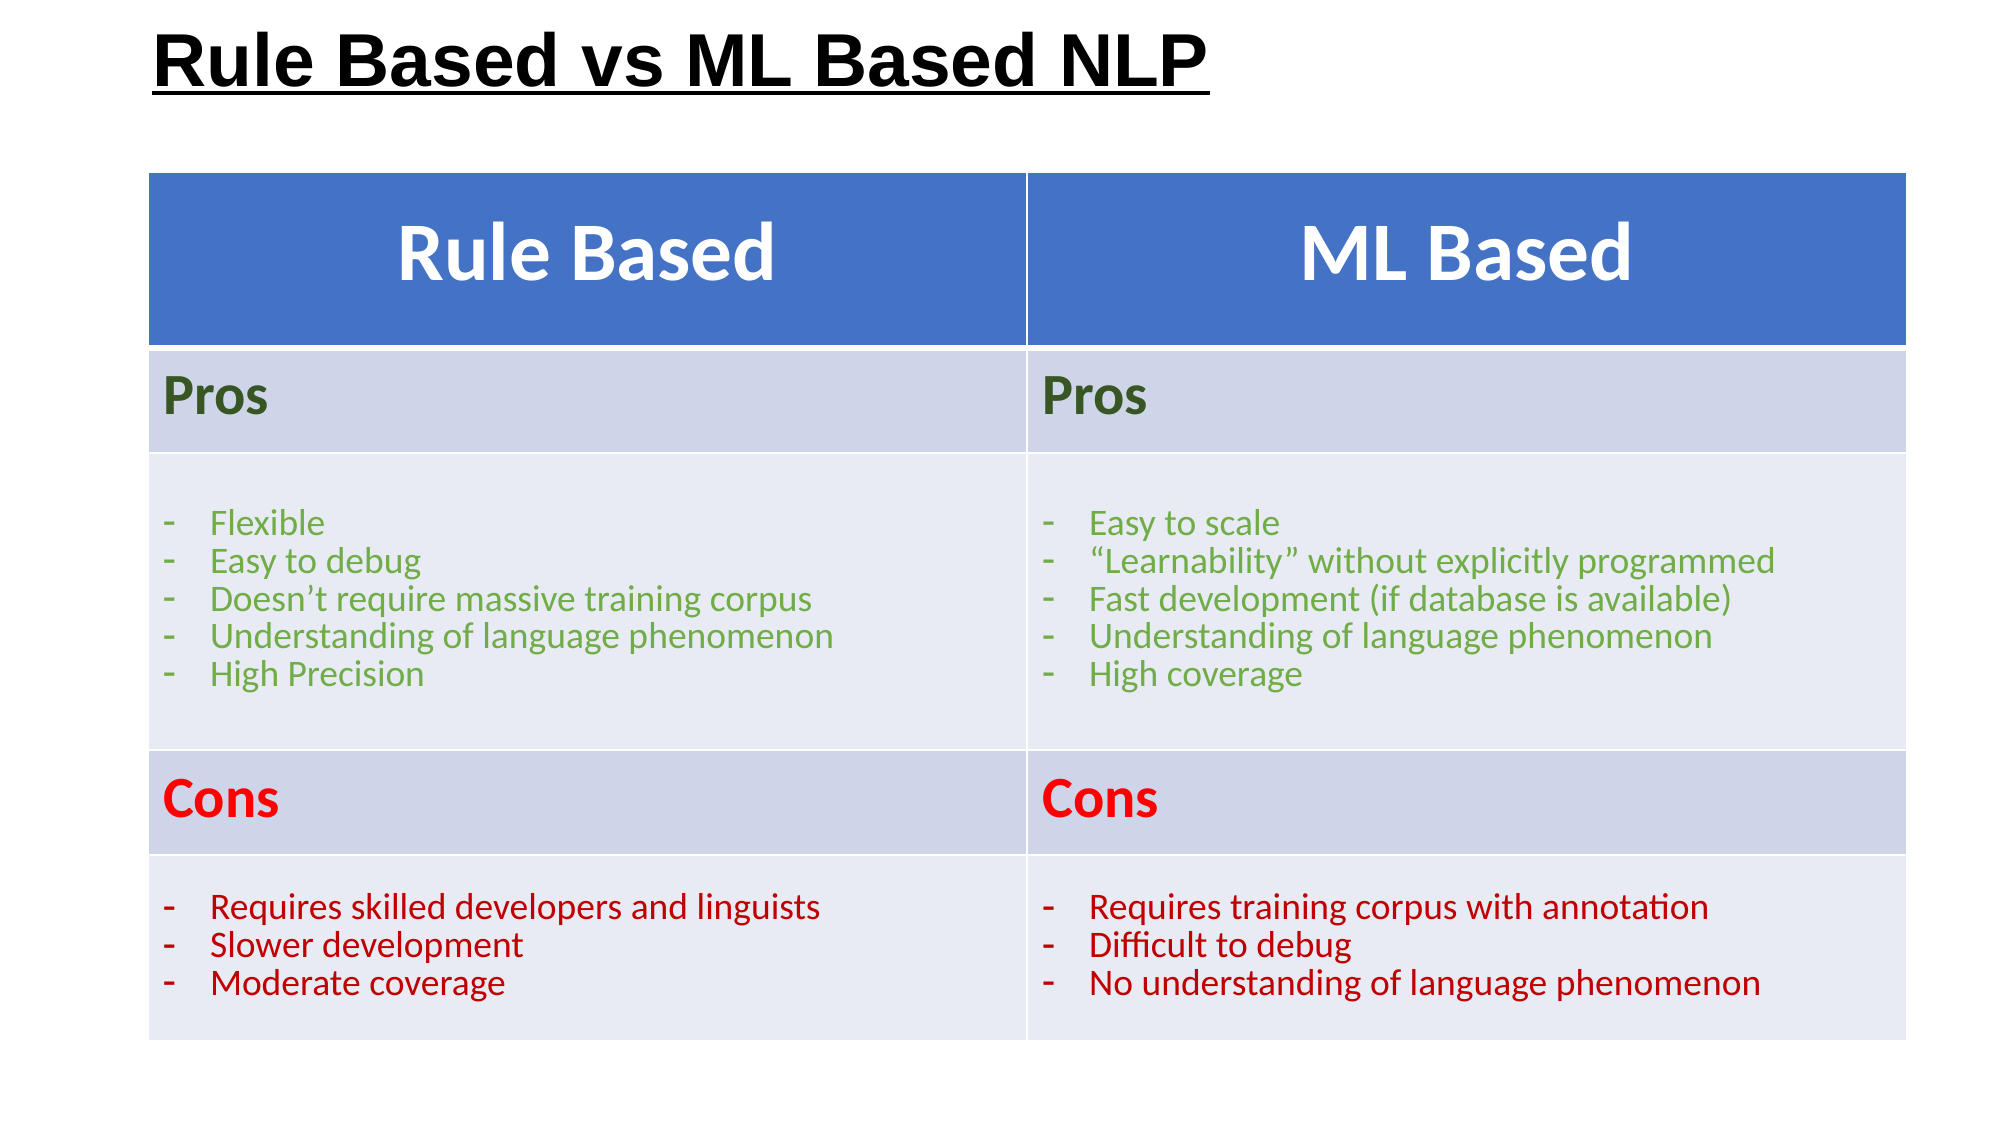

# Rule Based vs ML Based NLP
| Rule Based | ML Based |
| --- | --- |
| Pros | Pros |
| Flexible Easy to debug Doesn’t require massive training corpus Understanding of language phenomenon High Precision | Easy to scale “Learnability” without explicitly programmed Fast development (if database is available) Understanding of language phenomenon High coverage |
| Cons | Cons |
| Requires skilled developers and linguists Slower development Moderate coverage | Requires training corpus with annotation Difficult to debug No understanding of language phenomenon |